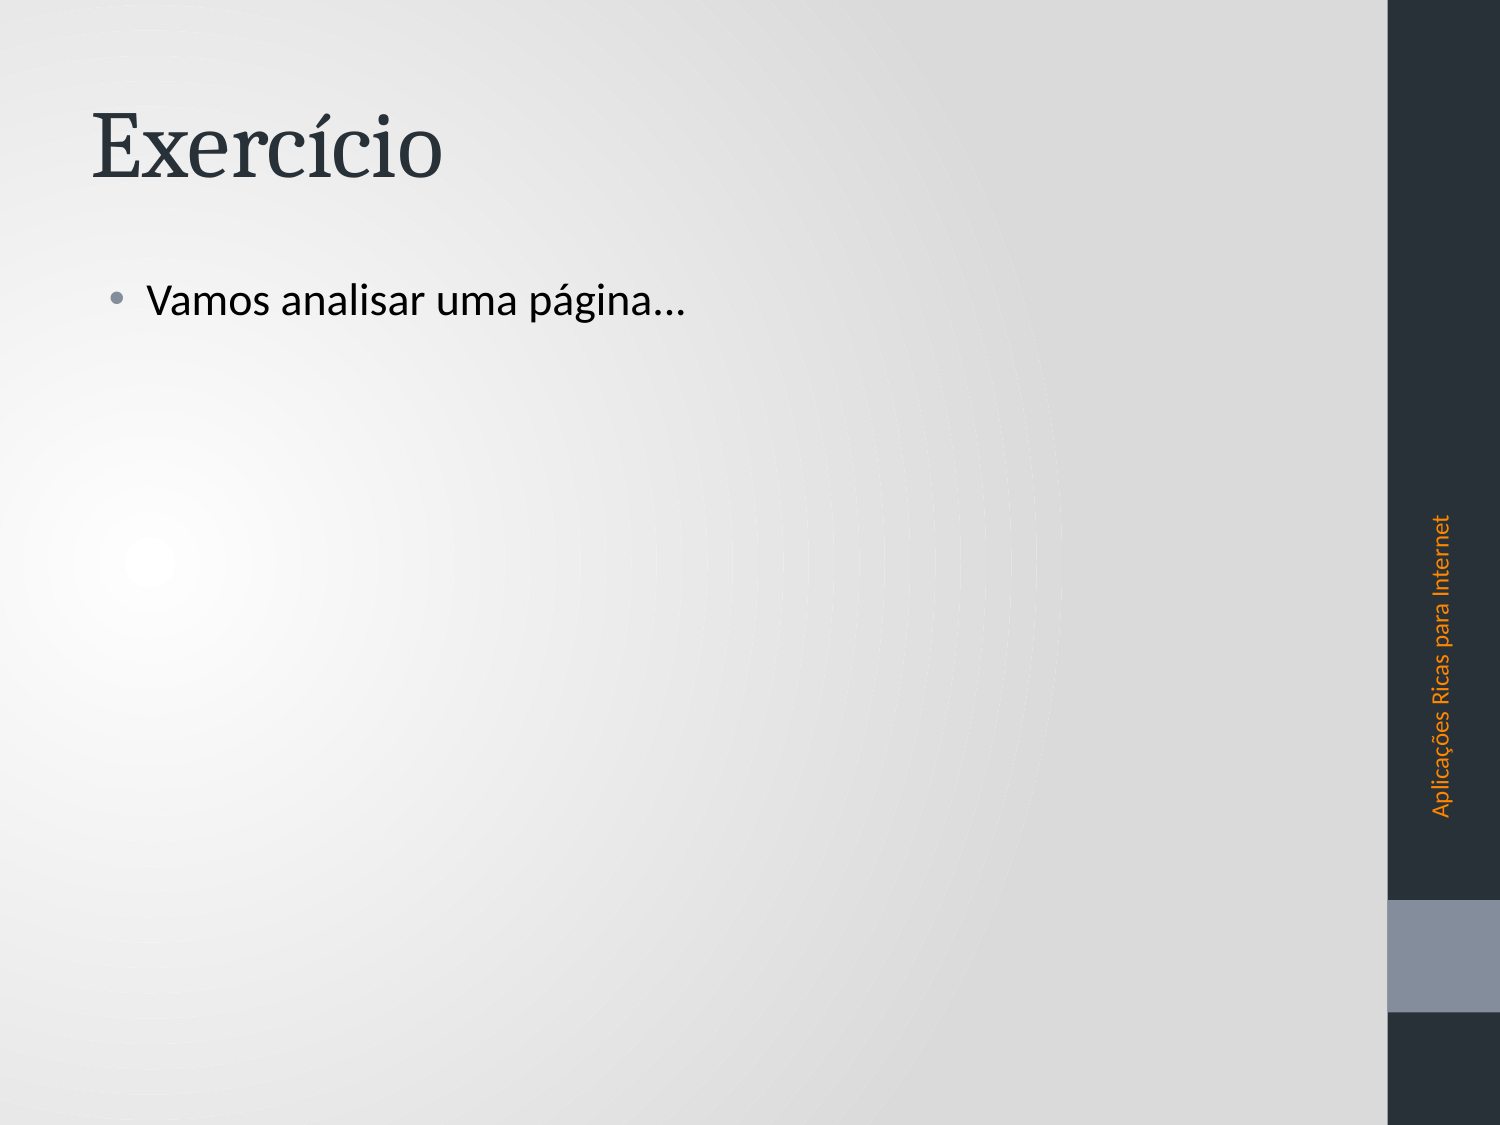

# Exercício
Vamos analisar uma página...
Aplicações Ricas para Internet